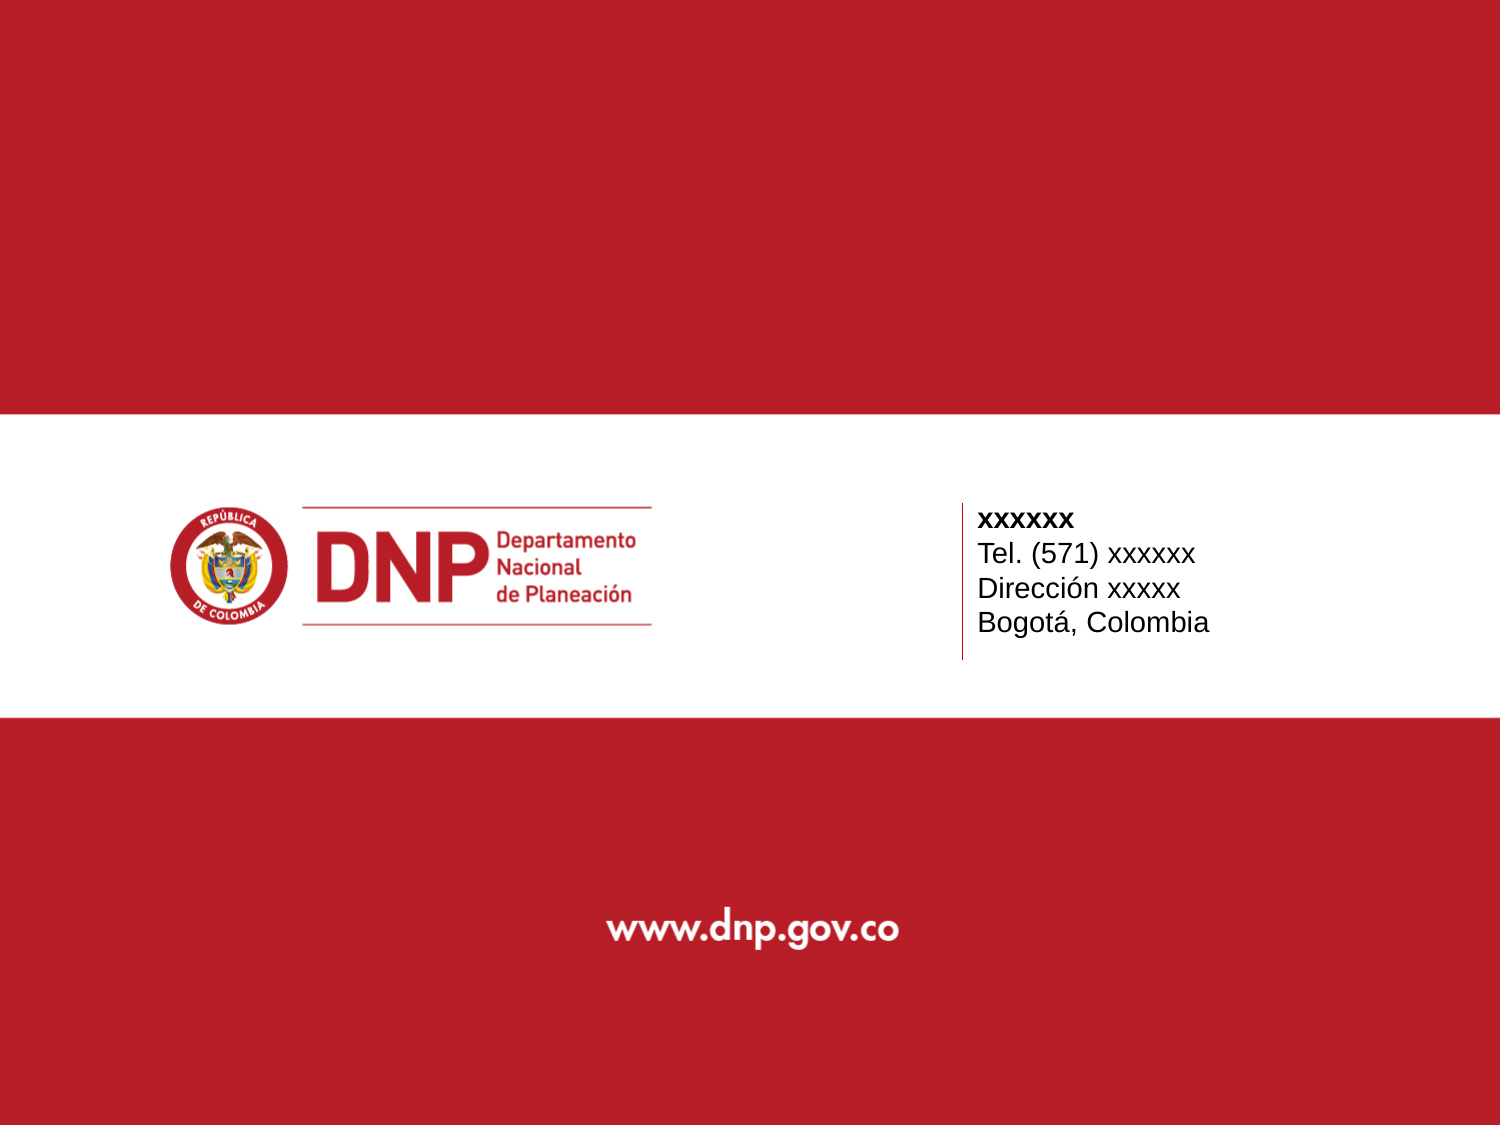

xxxxxx
Tel. (571) xxxxxx
Dirección xxxxx
Bogotá, Colombia